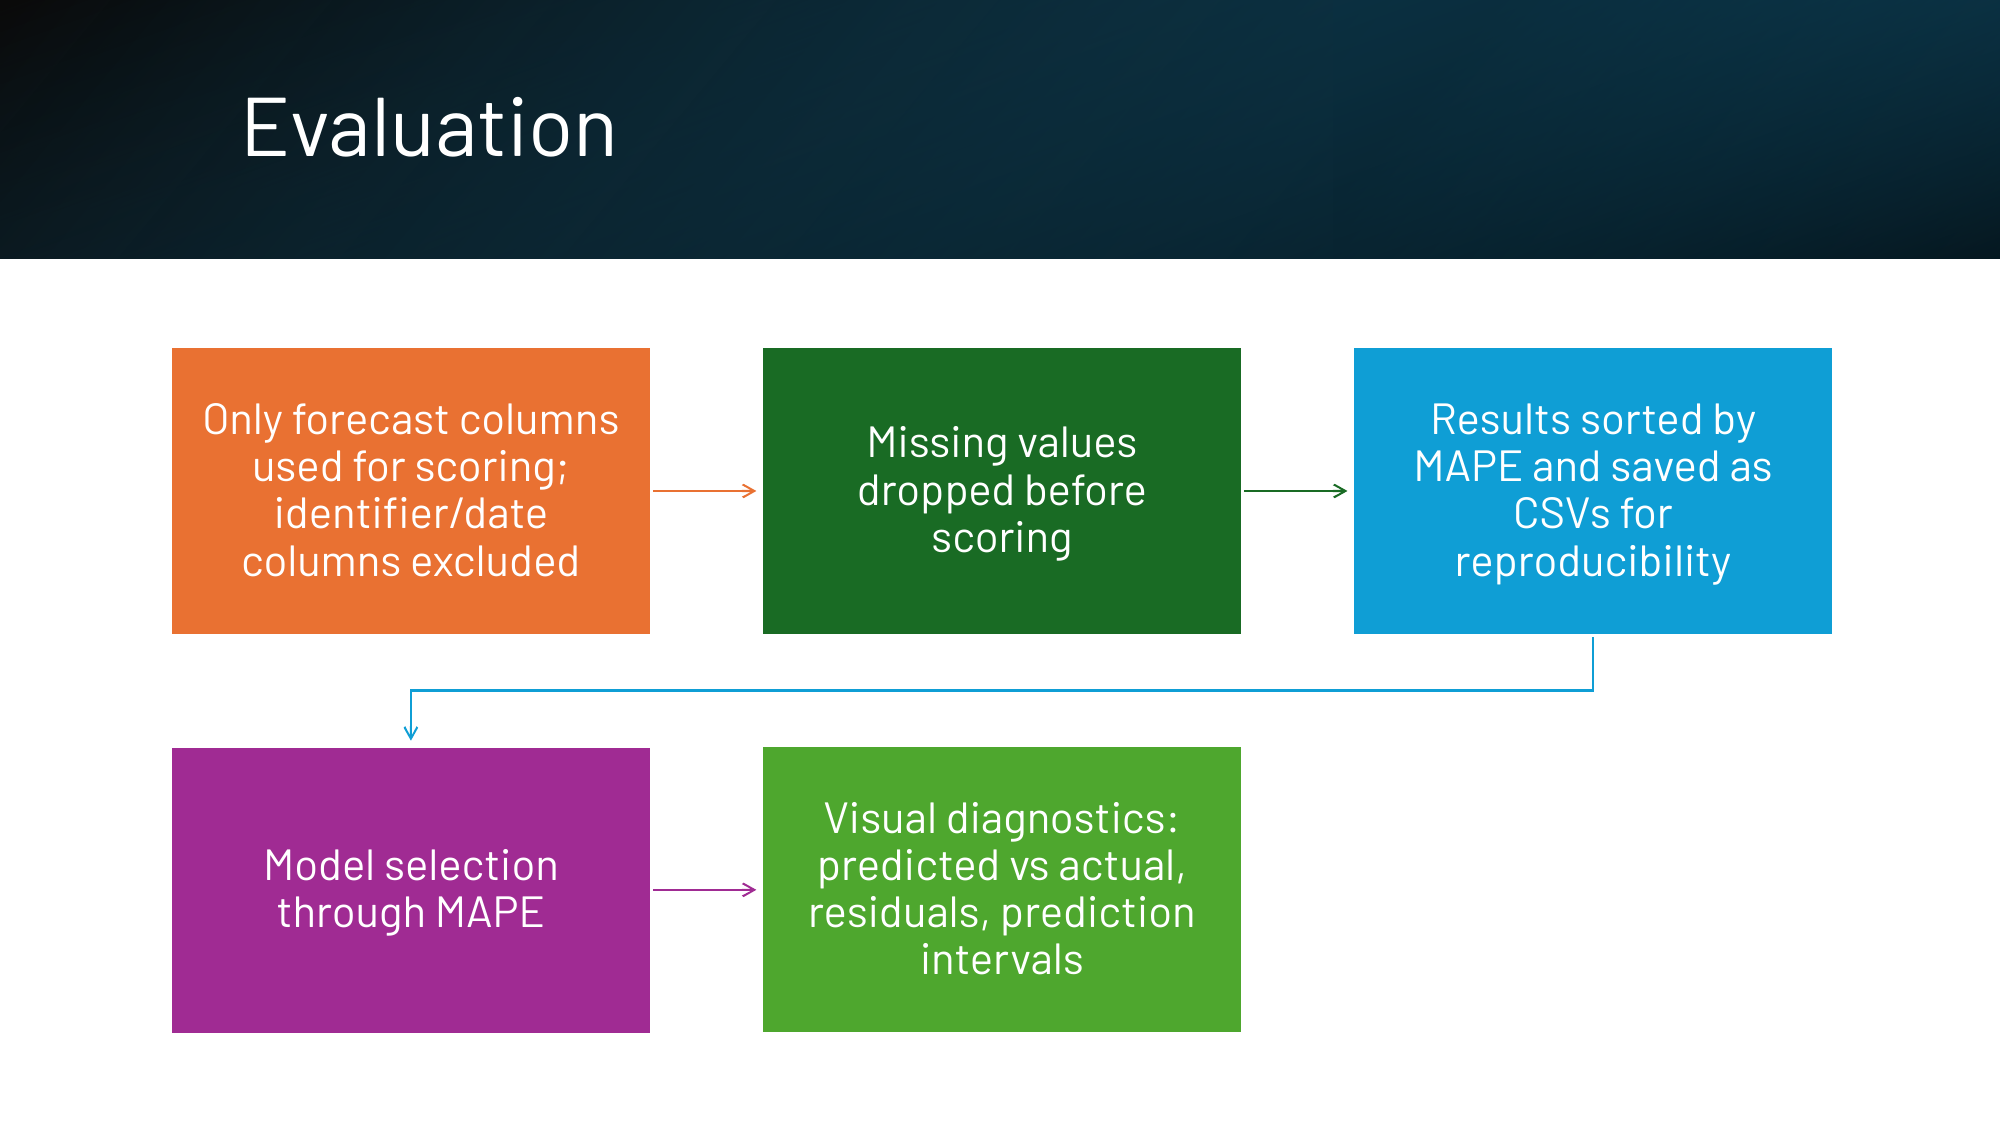

# Evaluation

Only forecast columns used for scoring; identifier/date columns excluded

Missing values dropped before scoring

Results sorted by MAPE and saved as CSVs for reproducibility

Model selection through MAPE
Visual diagnostics: predicted vs actual, residuals, prediction intervals